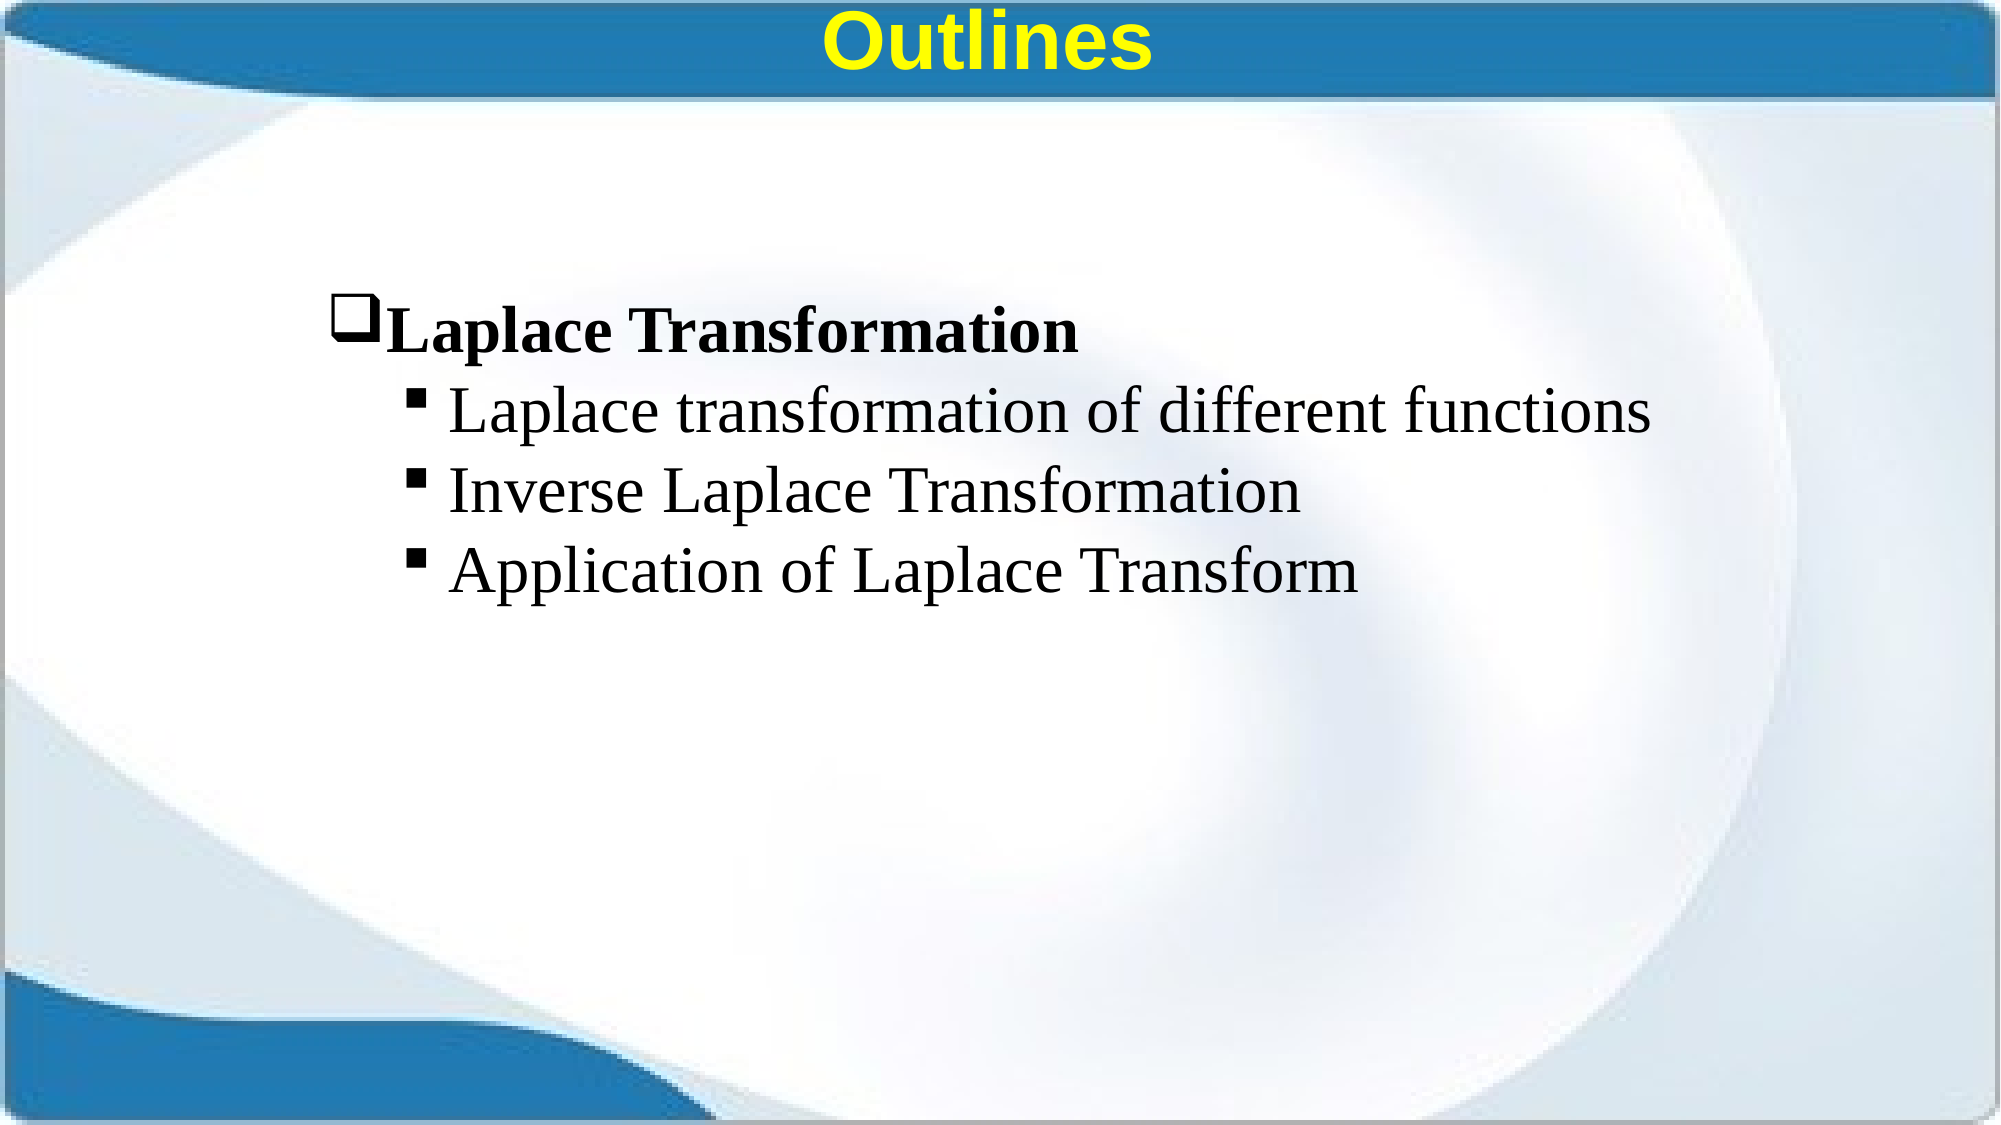

Outlines

Laplace Transformation
Laplace transformation of different functions
Inverse Laplace Transformation
Application of Laplace Transform